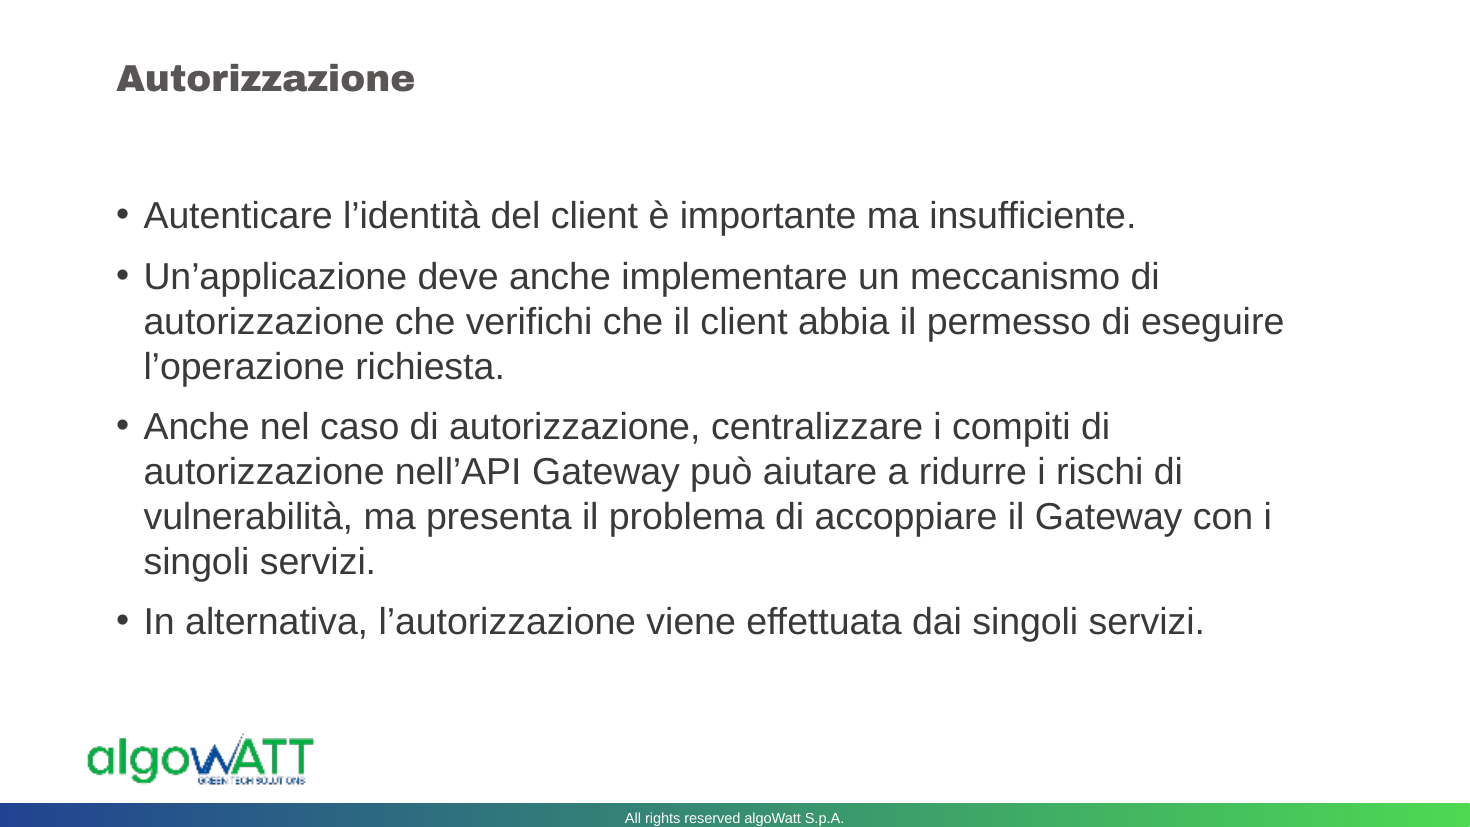

# Autorizzazione
Autenticare l’identità del client è importante ma insufficiente.
Un’applicazione deve anche implementare un meccanismo di autorizzazione che verifichi che il client abbia il permesso di eseguire l’operazione richiesta.
Anche nel caso di autorizzazione, centralizzare i compiti di autorizzazione nell’API Gateway può aiutare a ridurre i rischi di vulnerabilità, ma presenta il problema di accoppiare il Gateway con i singoli servizi.
In alternativa, l’autorizzazione viene effettuata dai singoli servizi.
All rights reserved algoWatt S.p.A.